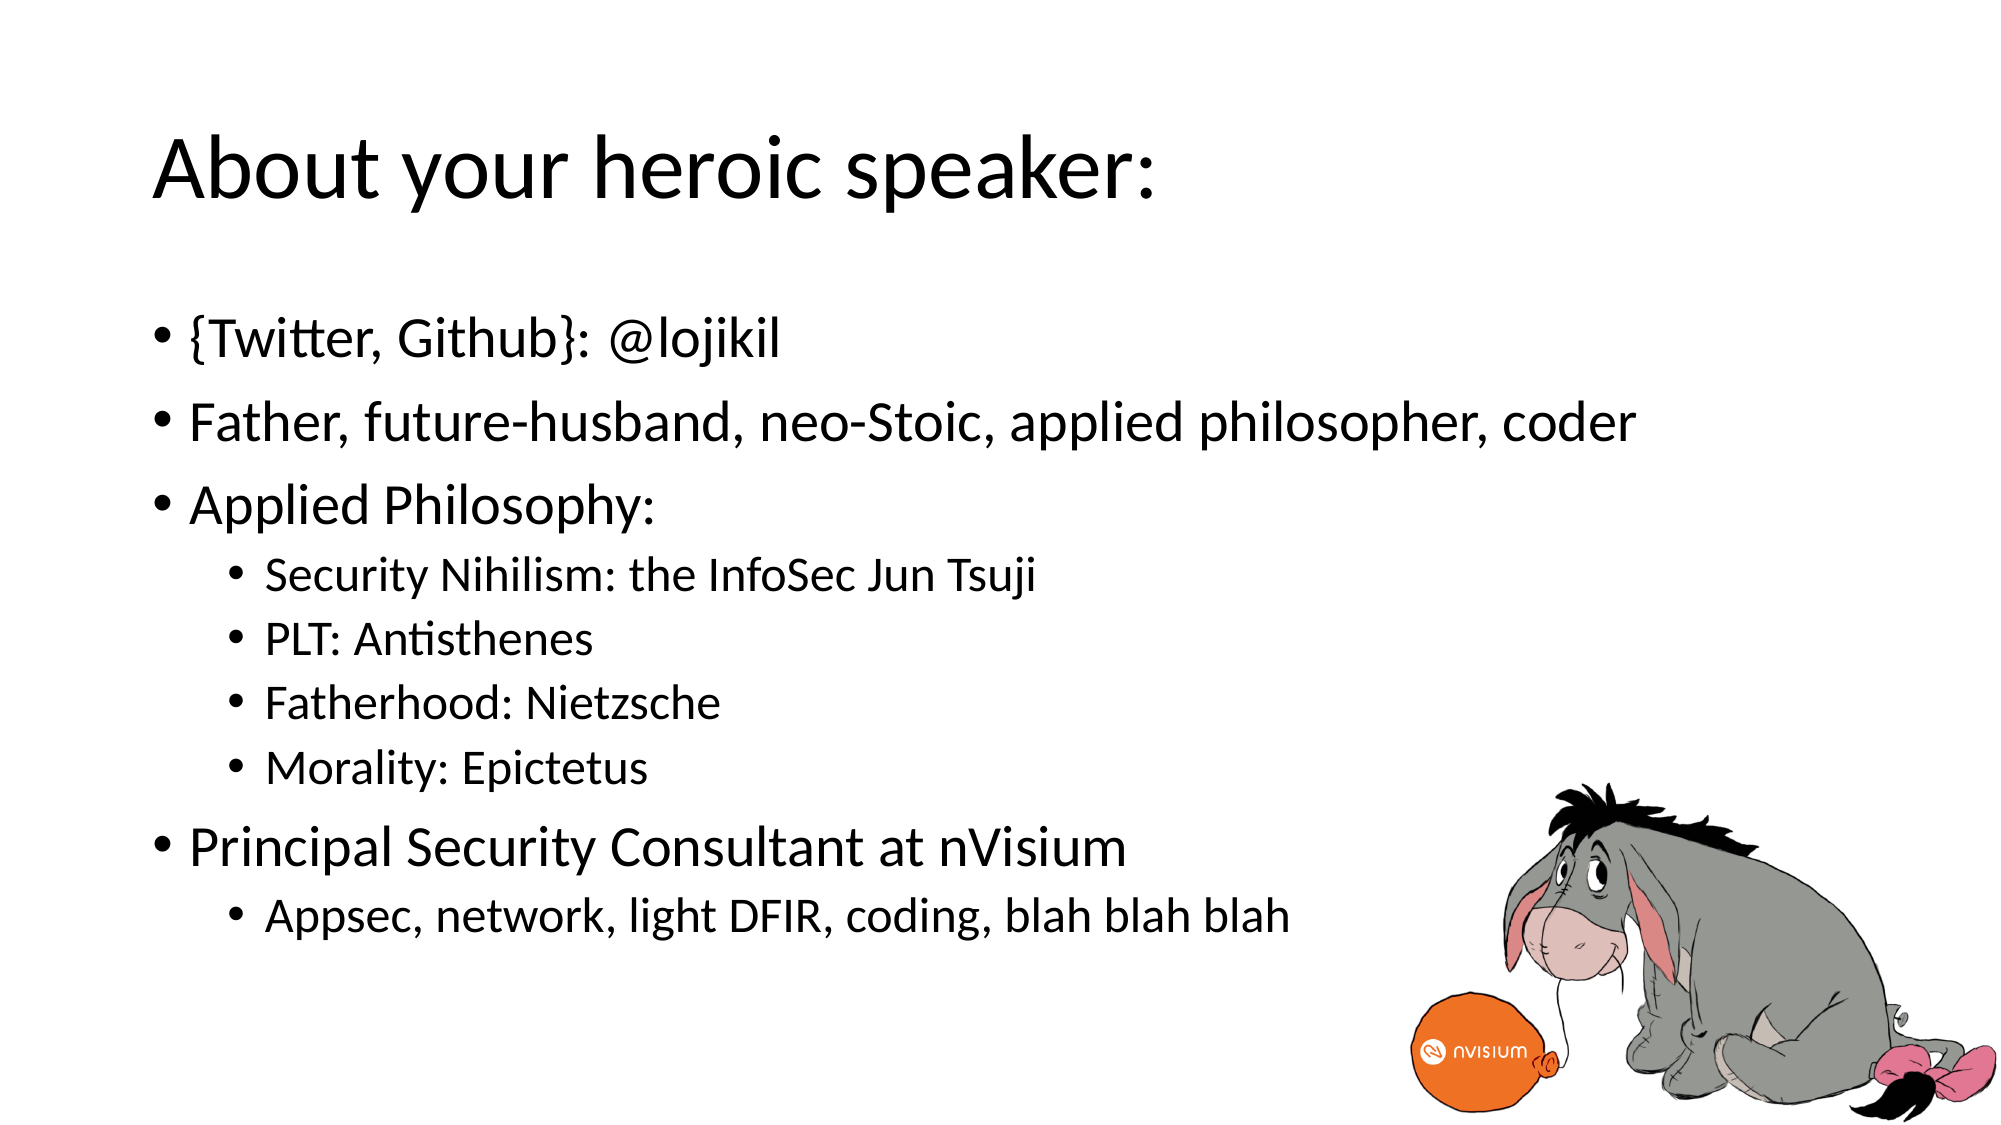

# About your heroic speaker:
{Twitter, Github}: @lojikil
Father, future-husband, neo-Stoic, applied philosopher, coder
Applied Philosophy:
Security Nihilism: the InfoSec Jun Tsuji
PLT: Antisthenes
Fatherhood: Nietzsche
Morality: Epictetus
Principal Security Consultant at nVisium
Appsec, network, light DFIR, coding, blah blah blah